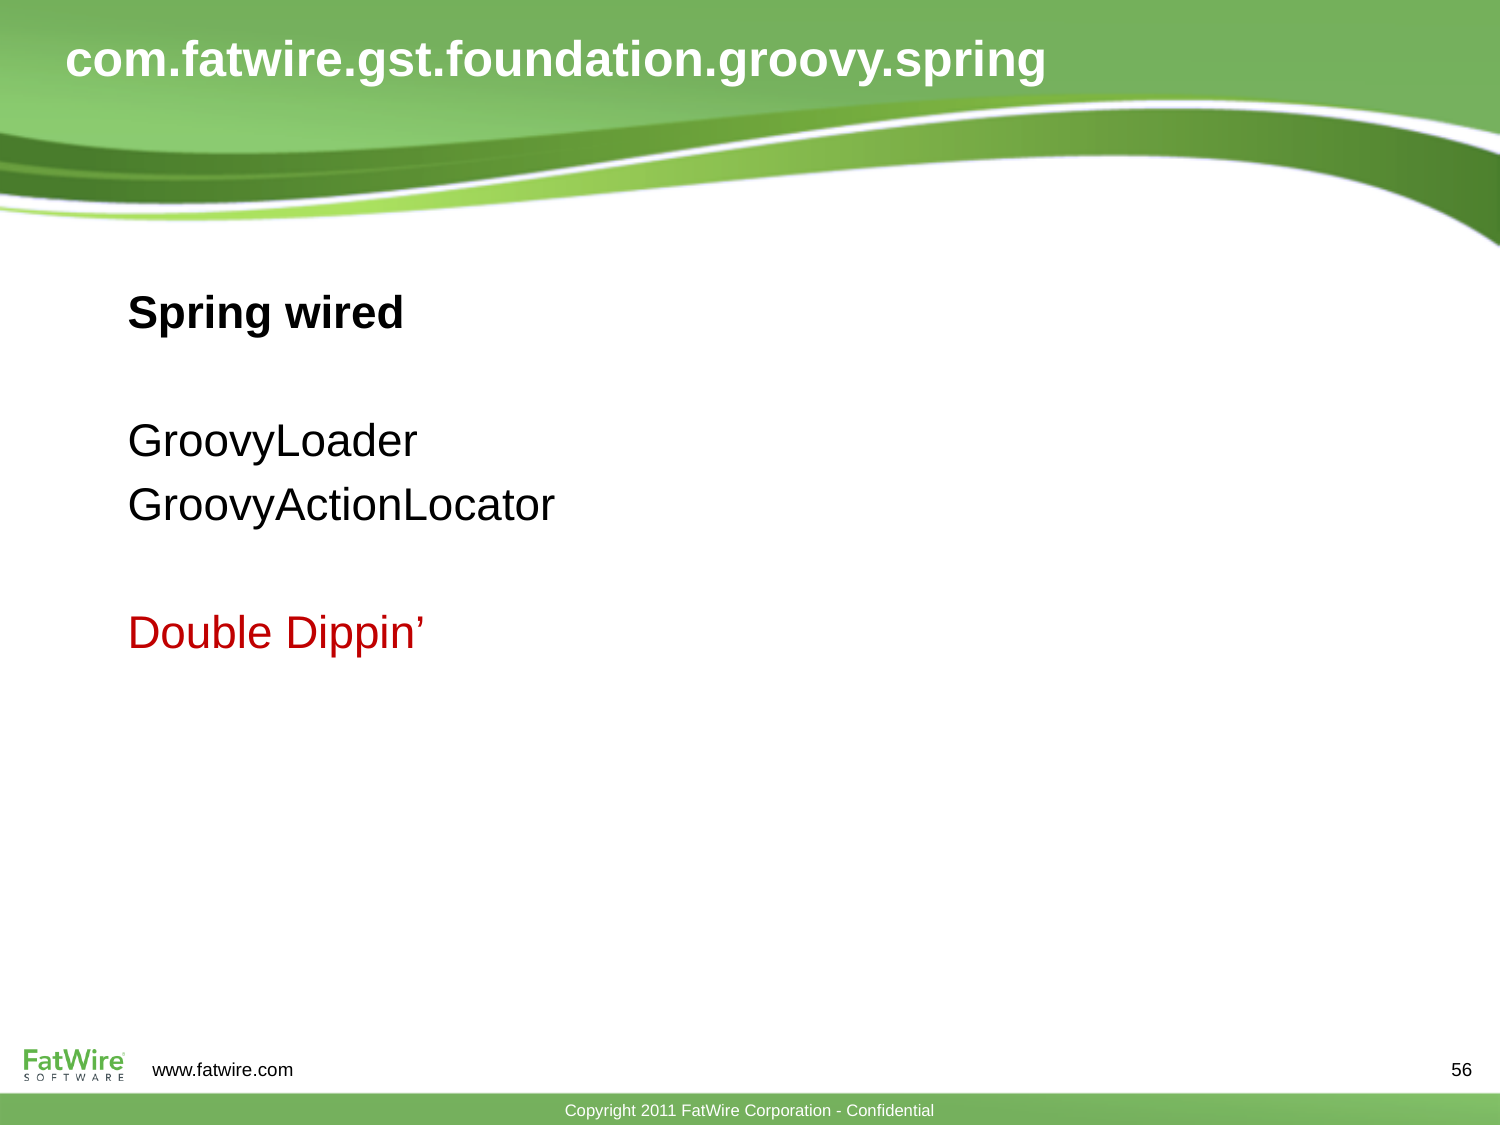

# com.fatwire.gst.foundation.groovy.spring
Spring wired

GroovyLoader
GroovyActionLocator

Double Dippin’

56